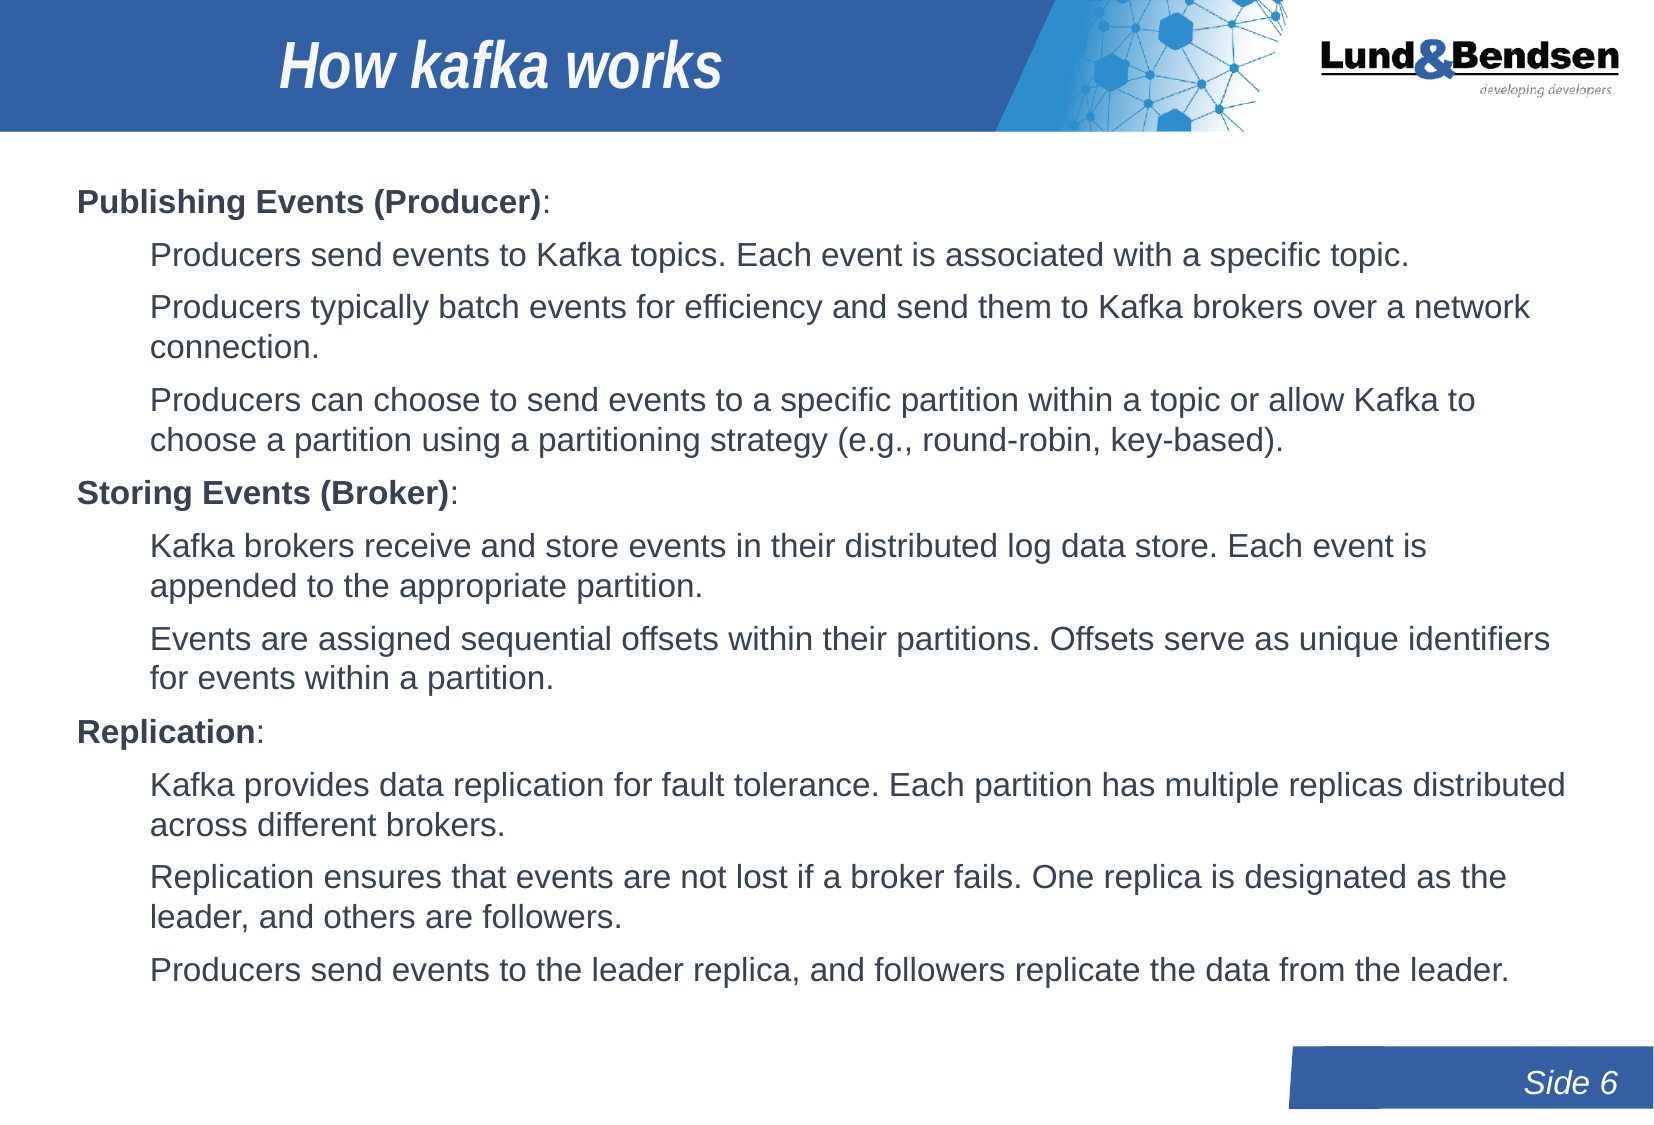

# How kafka works
Publishing Events (Producer):
Producers send events to Kafka topics. Each event is associated with a specific topic.
Producers typically batch events for efficiency and send them to Kafka brokers over a network connection.
Producers can choose to send events to a specific partition within a topic or allow Kafka to choose a partition using a partitioning strategy (e.g., round-robin, key-based).
Storing Events (Broker):
Kafka brokers receive and store events in their distributed log data store. Each event is appended to the appropriate partition.
Events are assigned sequential offsets within their partitions. Offsets serve as unique identifiers for events within a partition.
Replication:
Kafka provides data replication for fault tolerance. Each partition has multiple replicas distributed across different brokers.
Replication ensures that events are not lost if a broker fails. One replica is designated as the leader, and others are followers.
Producers send events to the leader replica, and followers replicate the data from the leader.